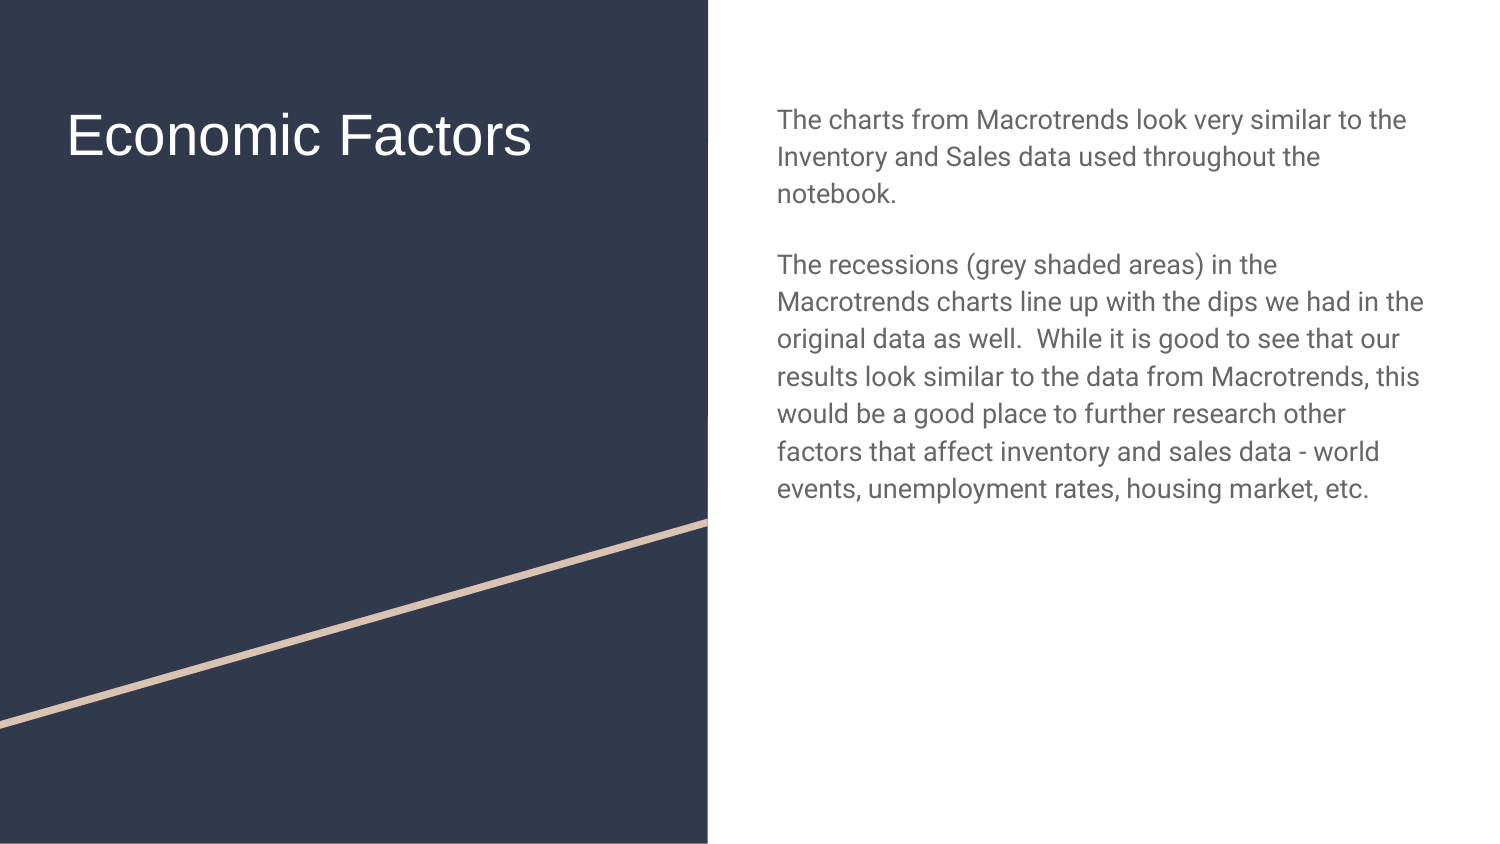

# Economic Factors
The charts from Macrotrends look very similar to the Inventory and Sales data used throughout the notebook.
The recessions (grey shaded areas) in the Macrotrends charts line up with the dips we had in the original data as well.  While it is good to see that our results look similar to the data from Macrotrends, this would be a good place to further research other factors that affect inventory and sales data - world events, unemployment rates, housing market, etc.